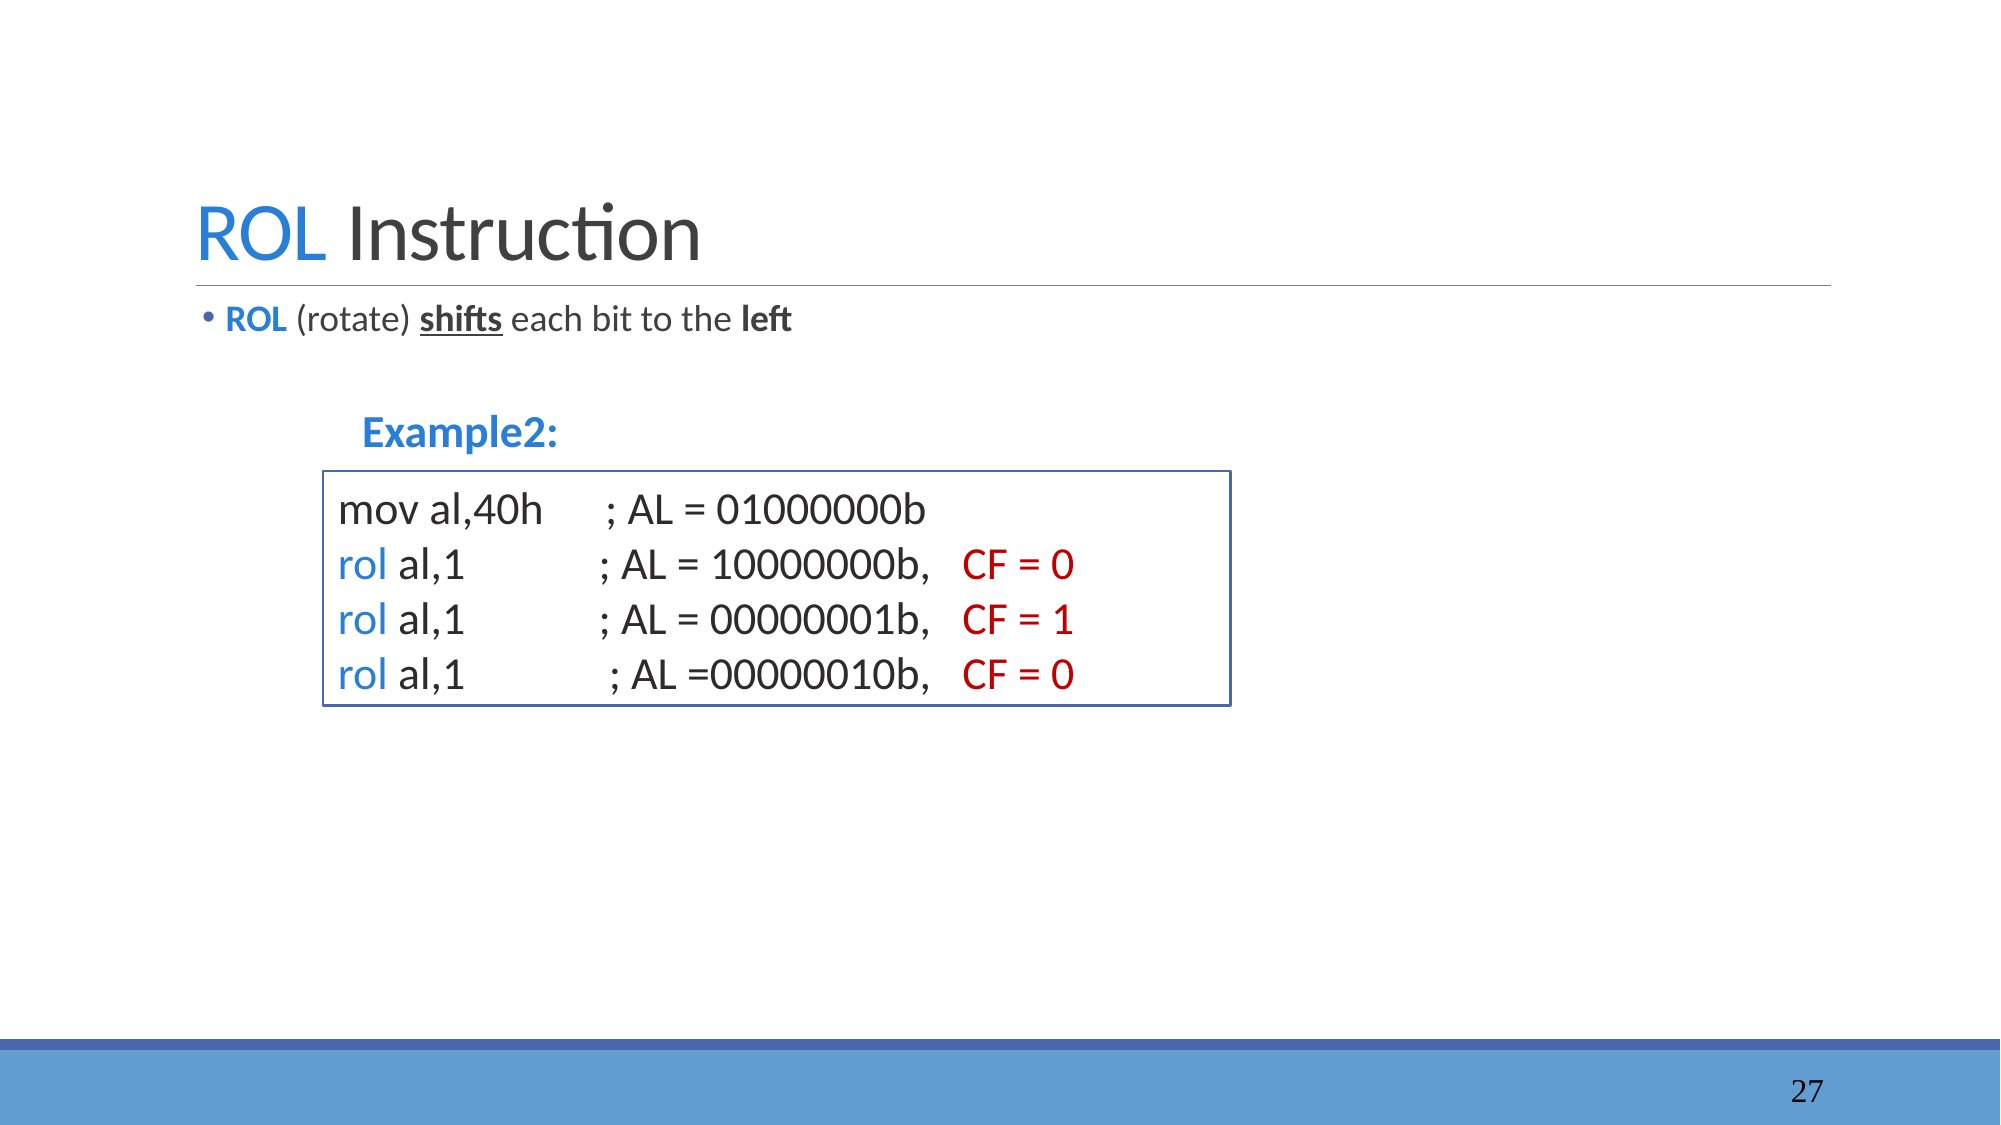

# ROL Instruction
 ROL (rotate) shifts each bit to the left
Example2:
mov al,40h      ; AL = 01000000b
rol al,1             ; AL = 10000000b,   CF = 0
rol al,1             ; AL = 00000001b,   CF = 1
rol al,1              ; AL =00000010b,   CF = 0
27